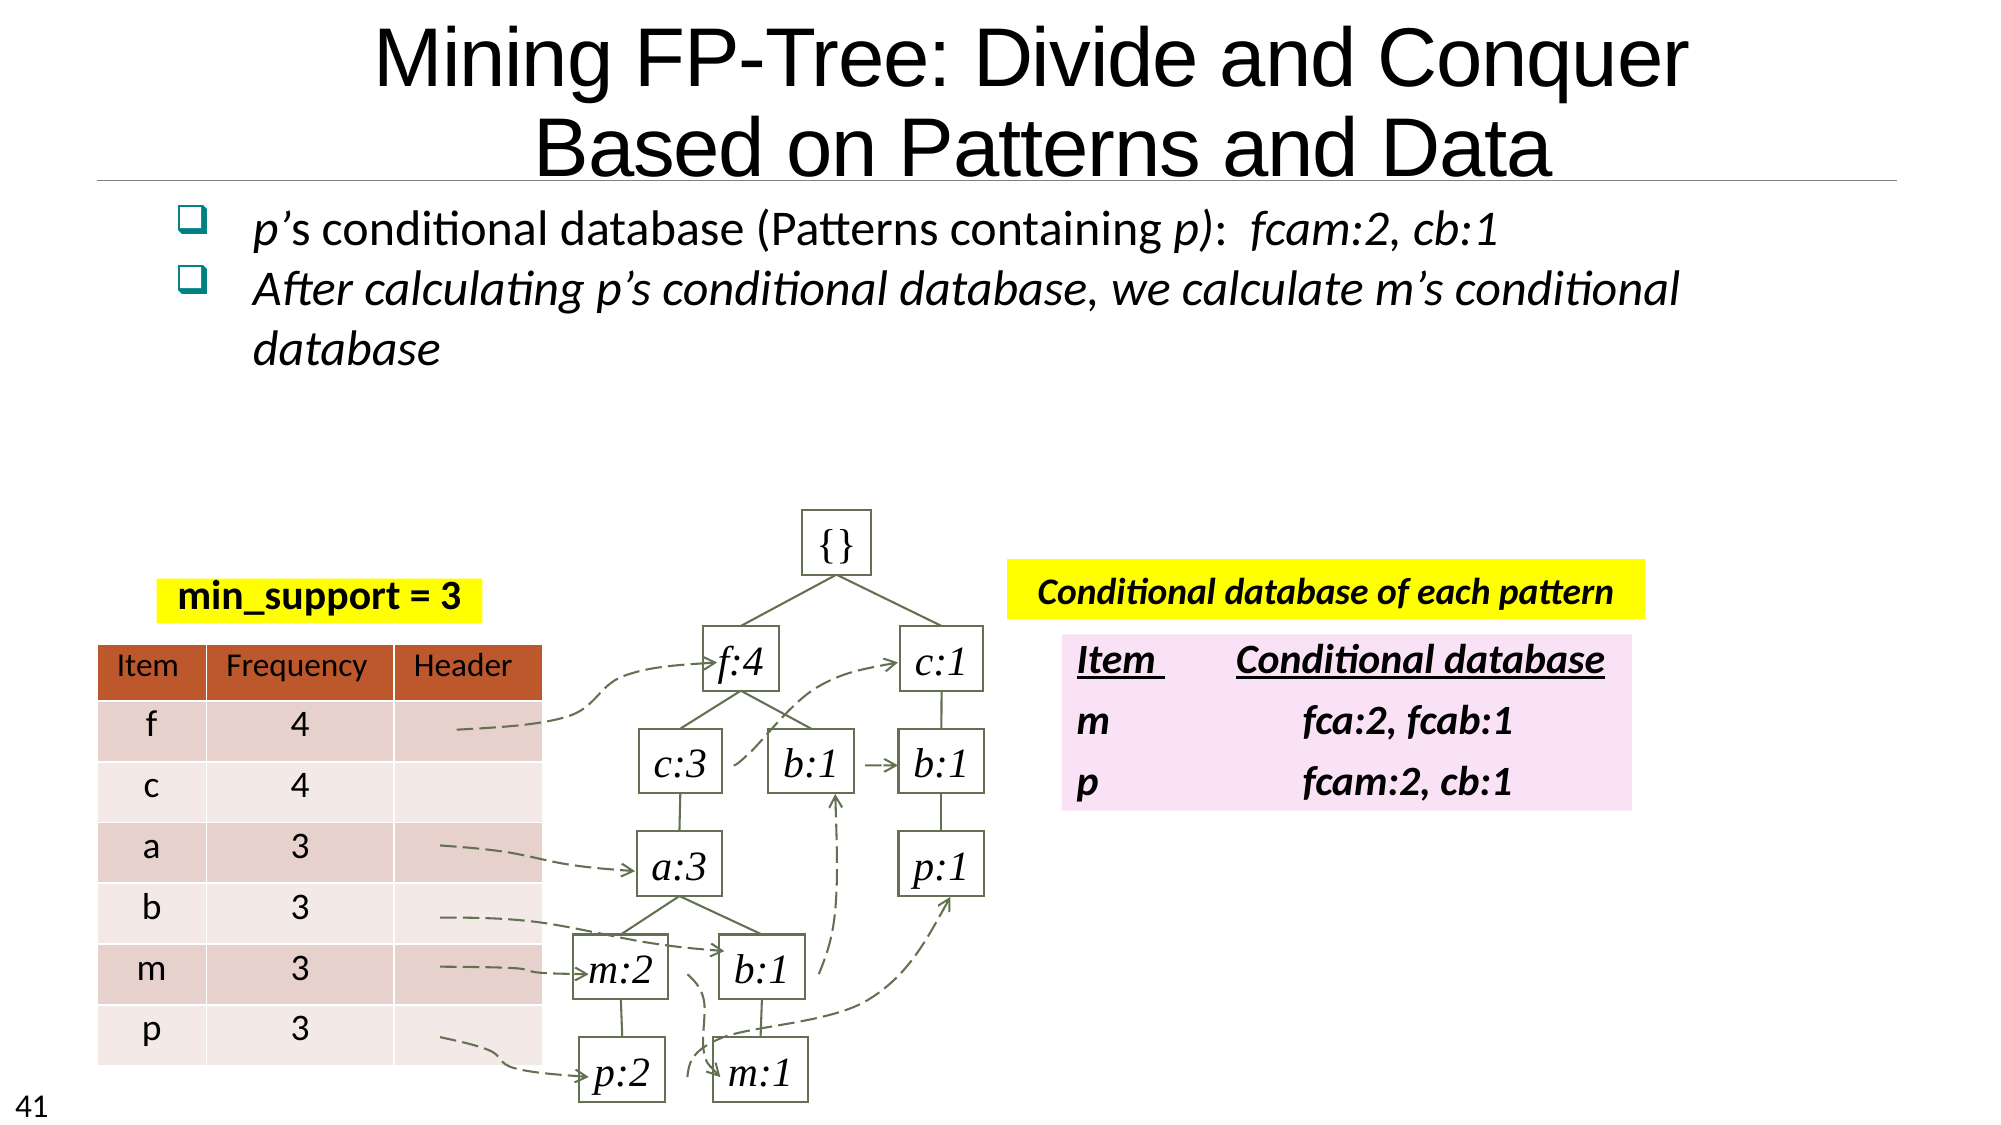

# Mining FP-Tree: Divide and Conquer Based on Patterns and Data
p’s conditional database (Patterns containing p):  fcam:2, cb:1
After calculating p’s conditional database, we calculate m’s conditional database

{}
f:4
c:1

c:3
b:1
b:1

a:3
p:1

m:2
b:1

p:2
m:1
Conditional database of each pattern
Item 	 Conditional database
m	        fca:2, fcab:1
p	        fcam:2, cb:1
min_support = 3
| Item | Frequency | Header |
| --- | --- | --- |
| f | 4 |  |
| c | 4 |  |
| a | 3 |  |
| b | 3 |  |
| m | 3 |  |
| p | 3 |  |